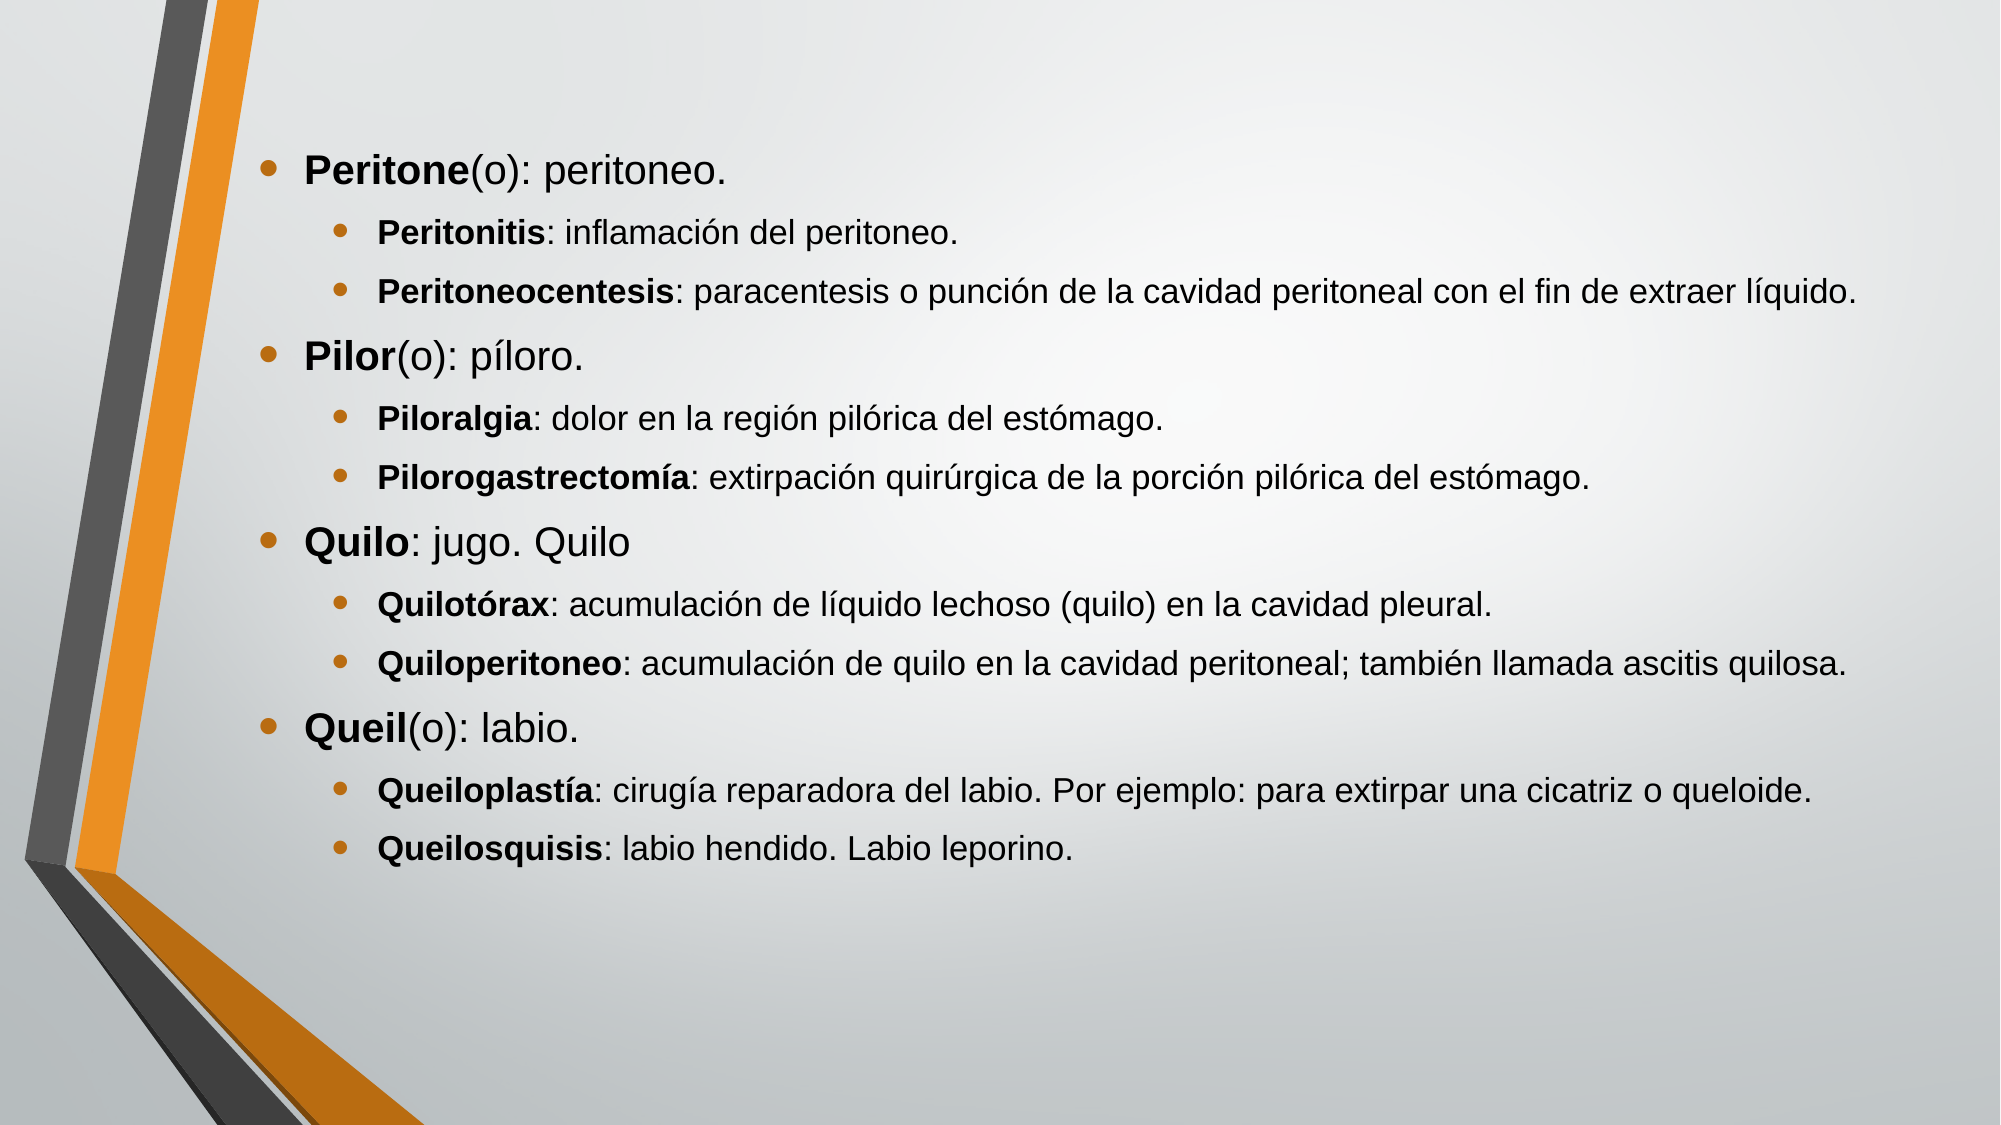

Peritone(o): peritoneo.
Peritonitis: inflamación del peritoneo.
Peritoneocentesis: paracentesis o punción de la cavidad peritoneal con el fin de extraer líquido.
Pilor(o): píloro.
Piloralgia: dolor en la región pilórica del estómago.
Pilorogastrectomía: extirpación quirúrgica de la porción pilórica del estómago.
Quilo: jugo. Quilo
Quilotórax: acumulación de líquido lechoso (quilo) en la cavidad pleural.
Quiloperitoneo: acumulación de quilo en la cavidad peritoneal; también llamada ascitis quilosa.
Queil(o): labio.
Queiloplastía: cirugía reparadora del labio. Por ejemplo: para extirpar una cicatriz o queloide.
Queilosquisis: labio hendido. Labio leporino.